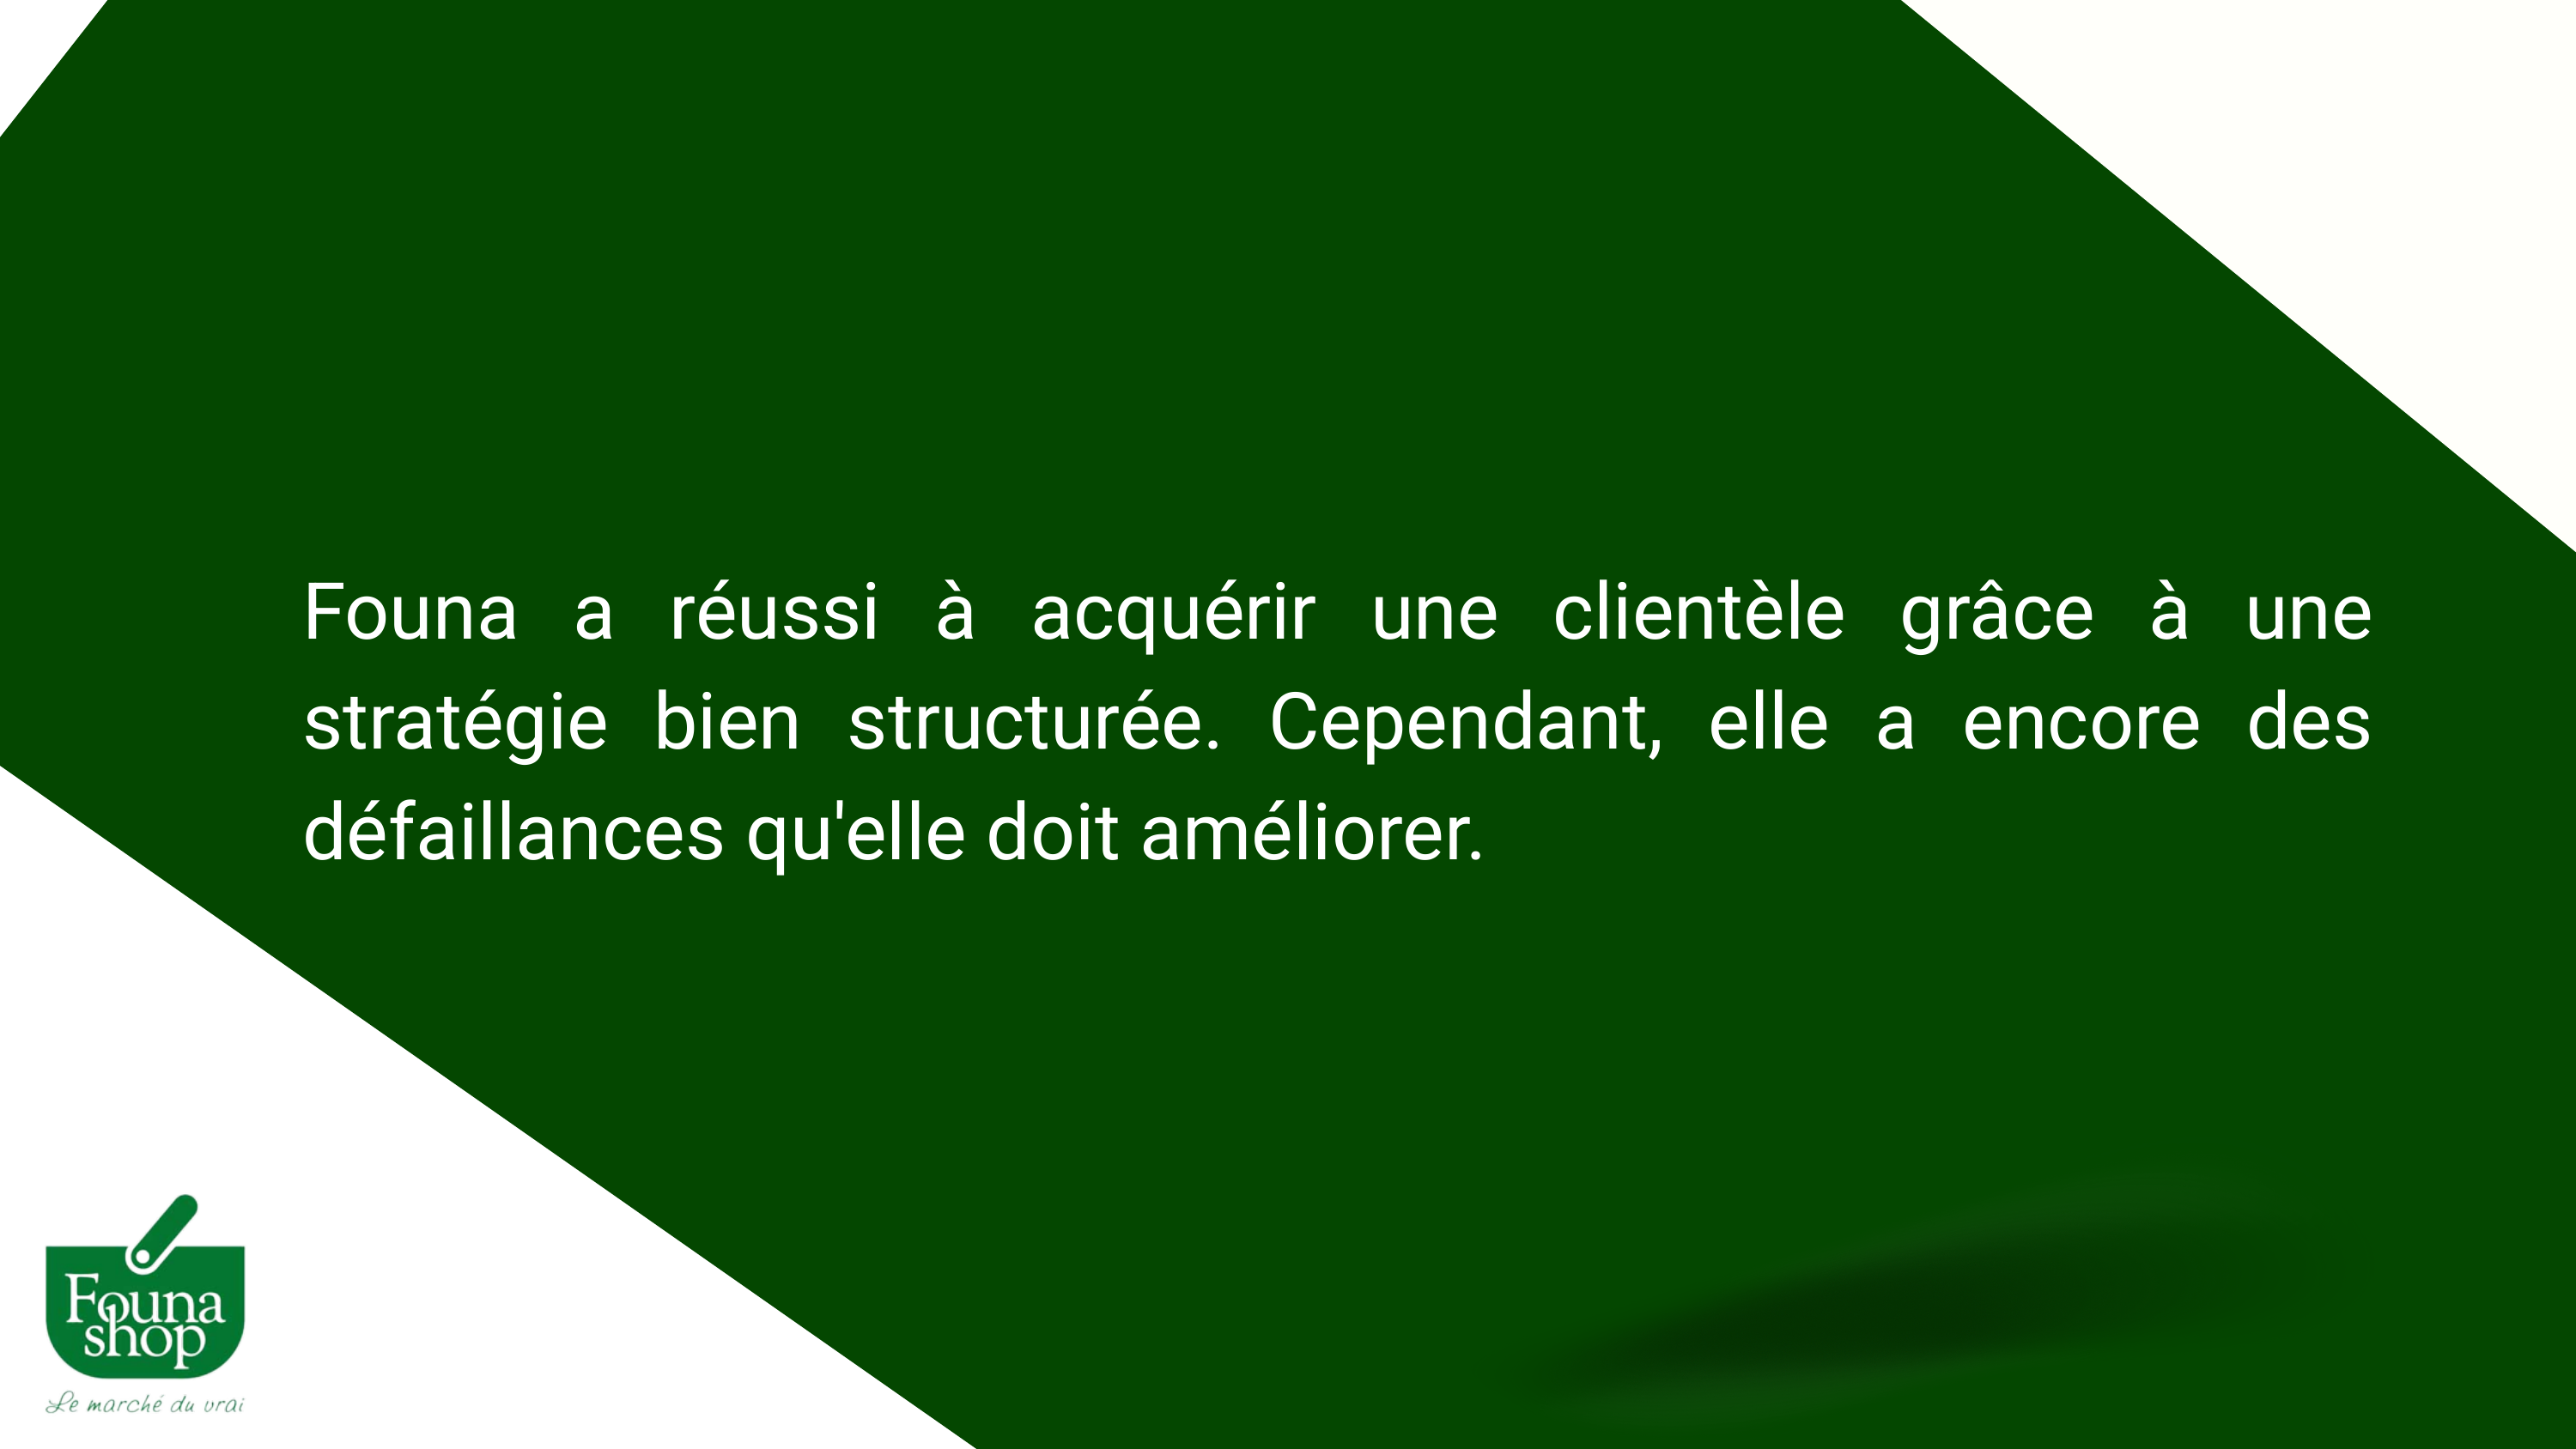

1
Founa a réussi à acquérir une clientèle grâce à une stratégie bien structurée. Cependant, elle a encore des défaillances qu'elle doit améliorer.